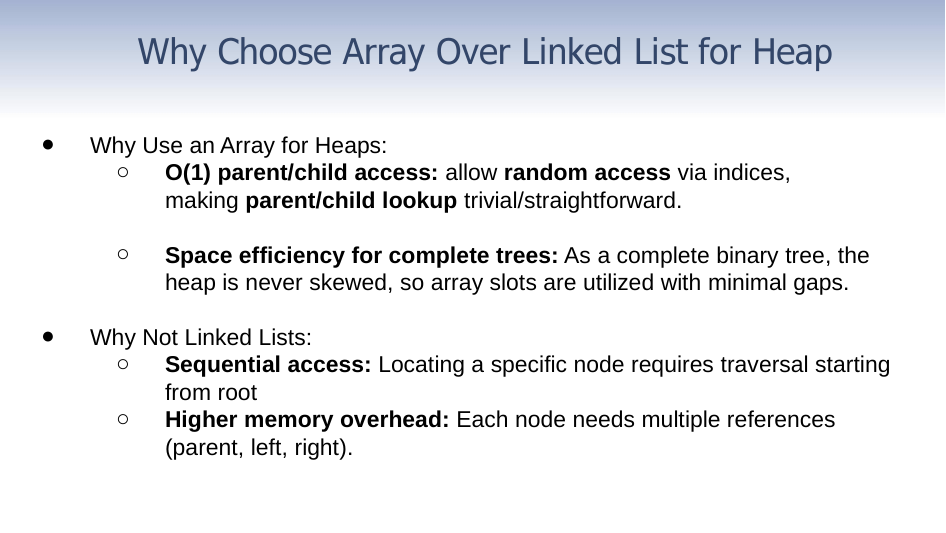

Why Choose Array Over Linked List for Heap
Why Use an Array for Heaps:
O(1) parent/child access: allow random access via indices,
making parent/child lookup trivial/straightforward.
Space efficiency for complete trees: As a complete binary tree, the heap is never skewed, so array slots are utilized with minimal gaps.
Why Not Linked Lists:
Sequential access: Locating a specific node requires traversal starting from root
Higher memory overhead: Each node needs multiple references (parent, left, right).